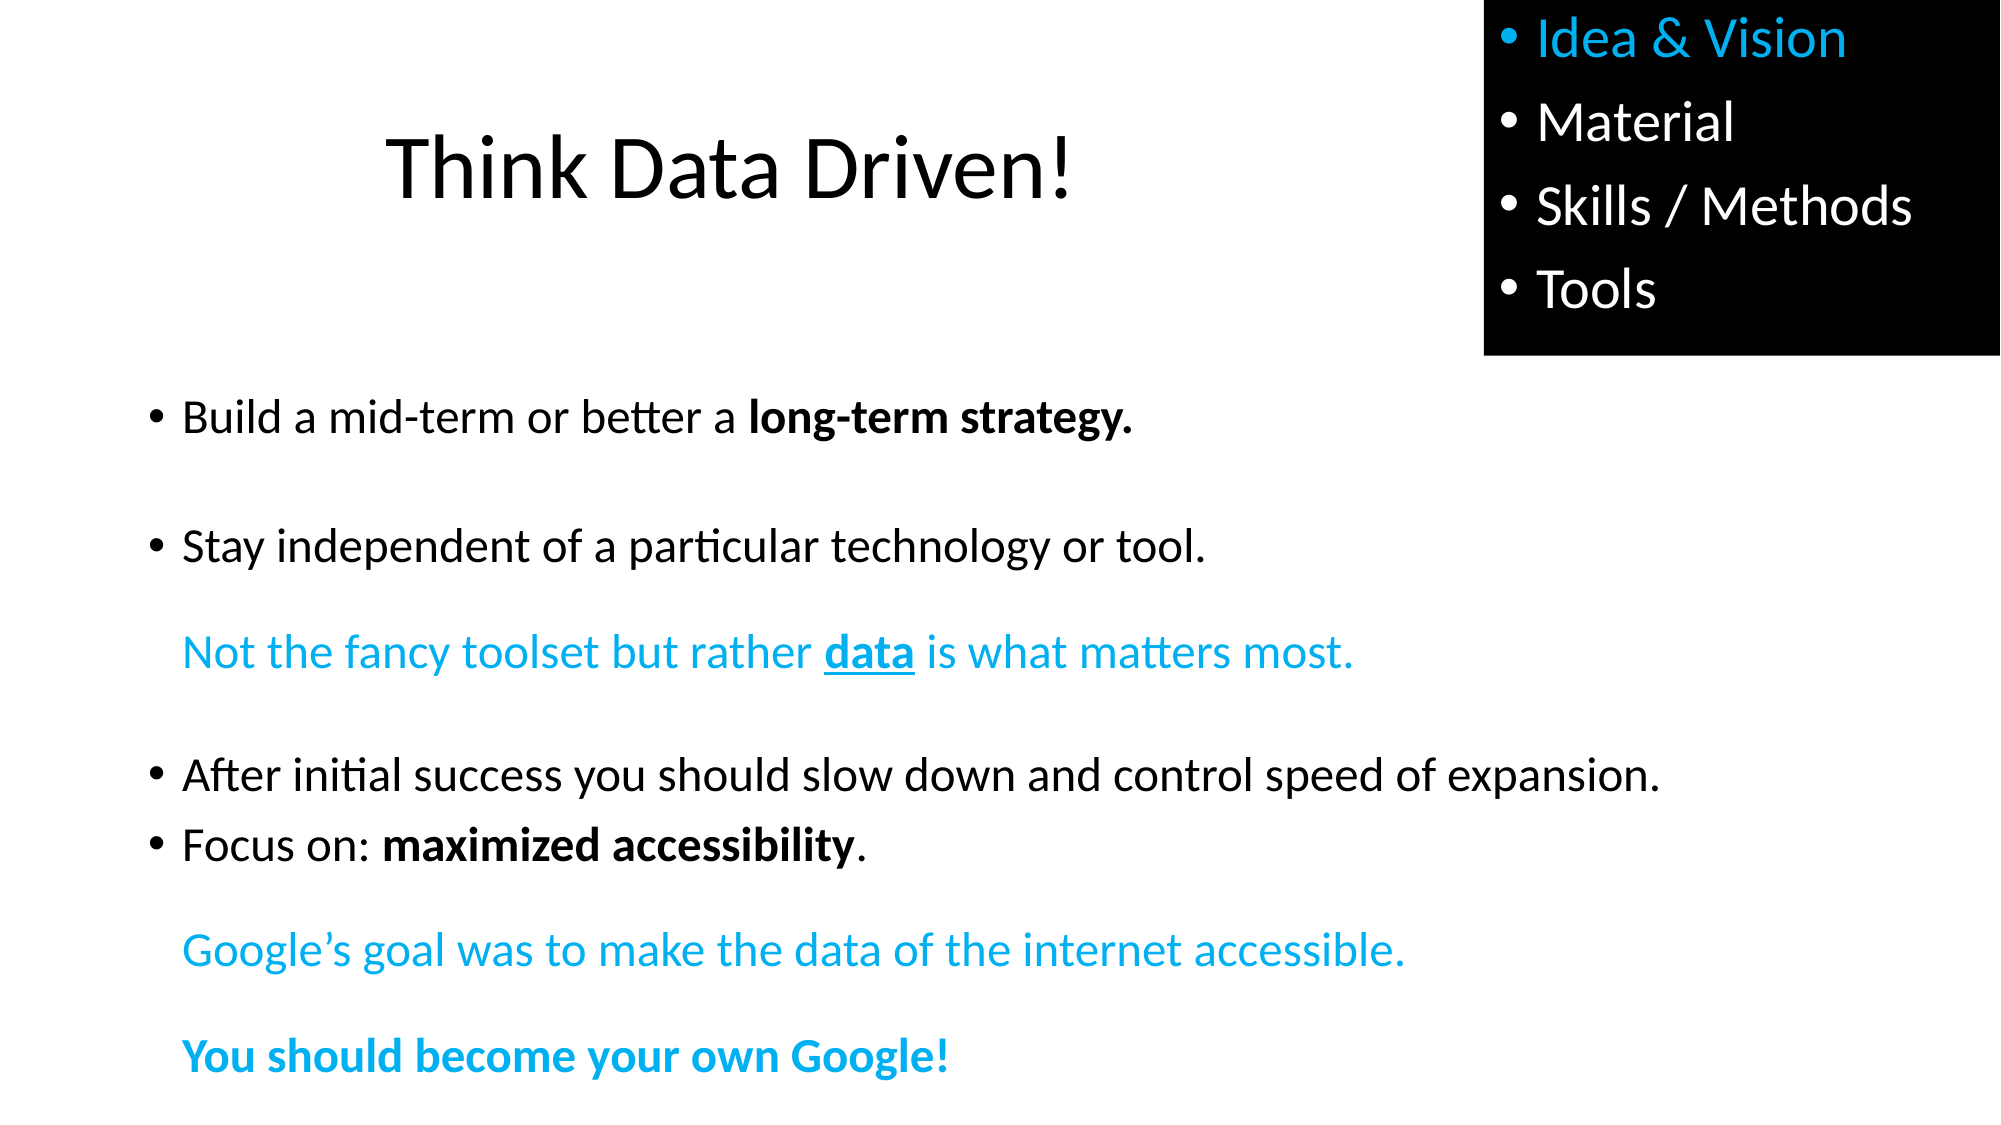

Idea & Vision
Material
Skills / Methods
Tools
# Think Data Driven!
Build a mid-term or better a long-term strategy.
Stay independent of a particular technology or tool.
Not the fancy toolset but rather data is what matters most.
After initial success you should slow down and control speed of expansion.
Focus on: maximized accessibility.
Google’s goal was to make the data of the internet accessible.
You should become your own Google!